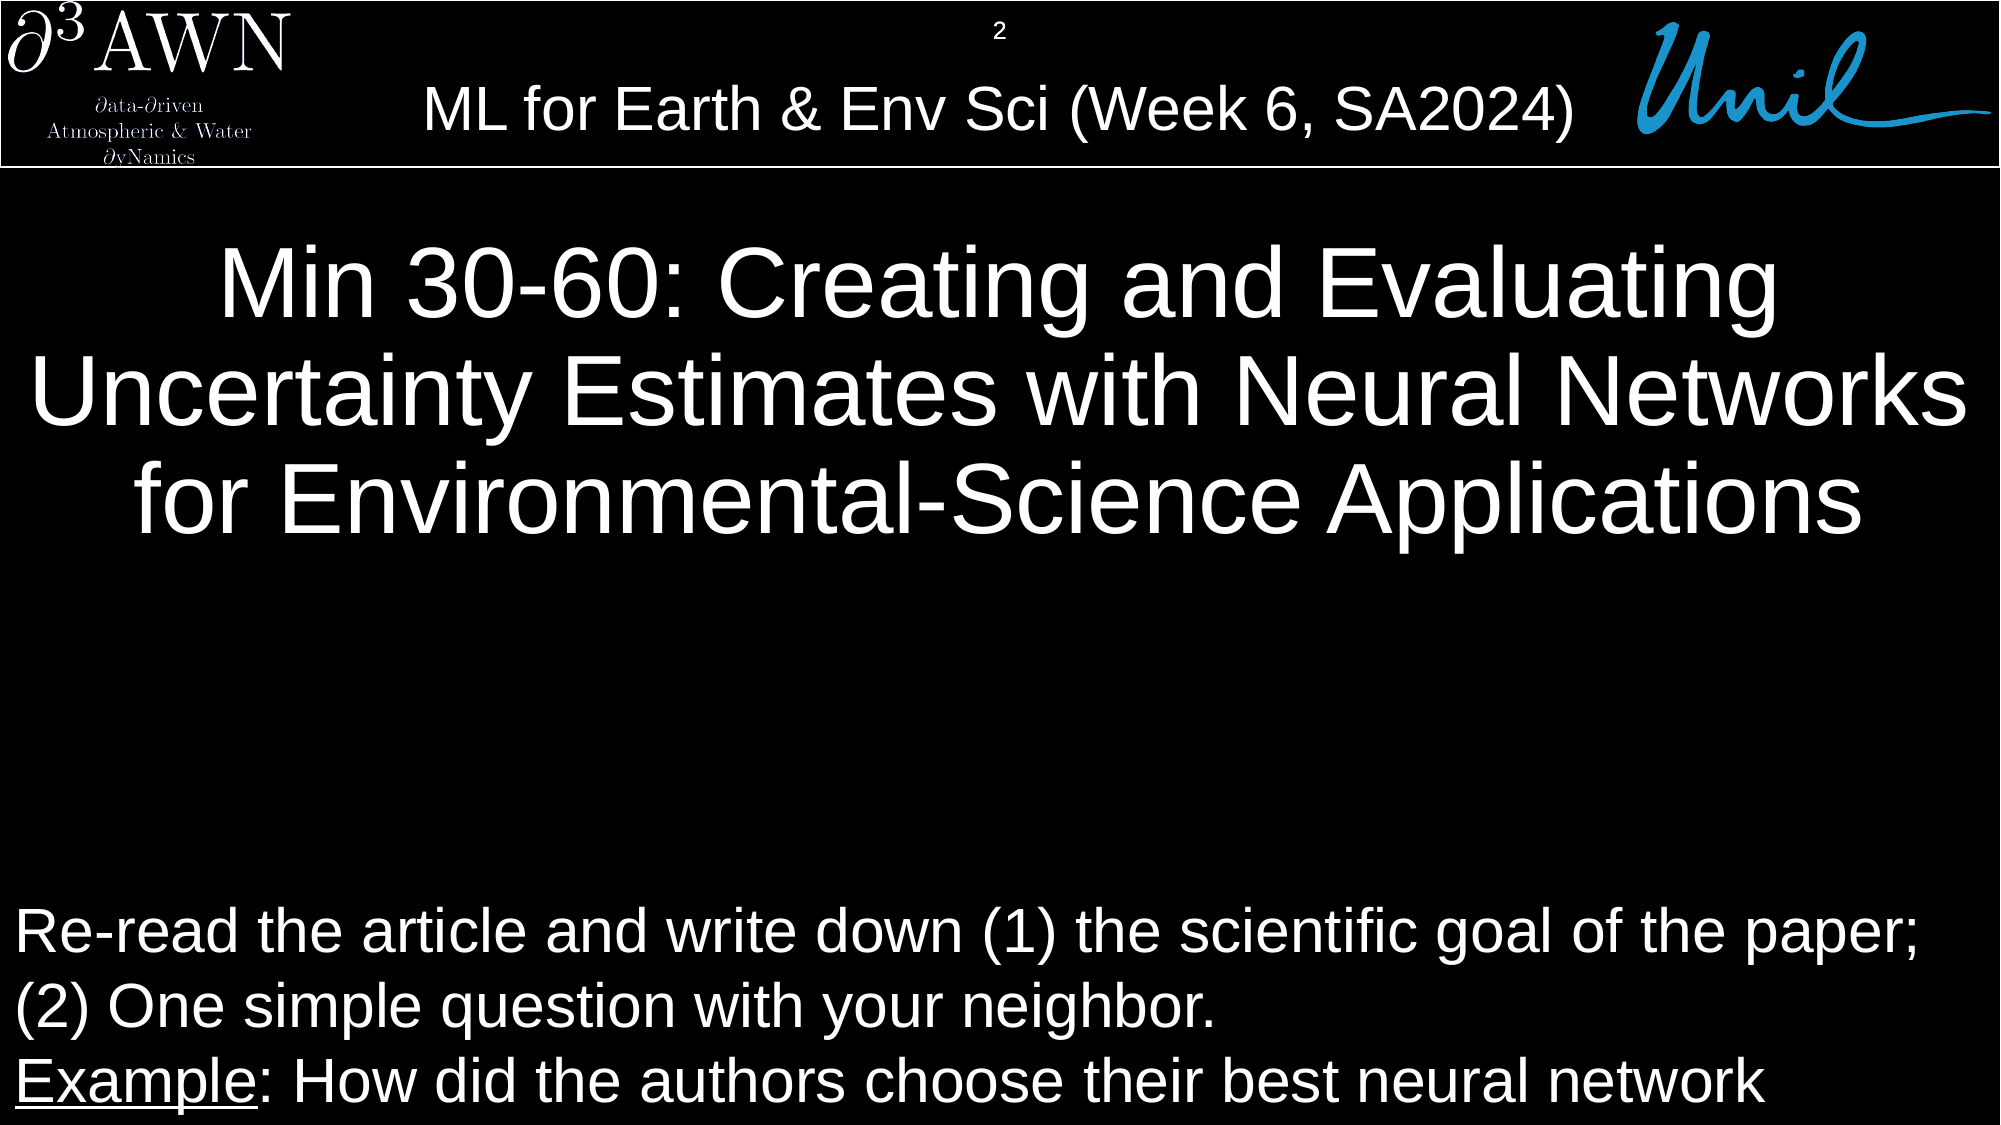

2
# Min 30-60: Creating and Evaluating Uncertainty Estimates with Neural Networks for Environmental-Science Applications
Re-read the article and write down (1) the scientific goal of the paper;
(2) One simple question with your neighbor.
Example: How did the authors choose their best neural network architecture?